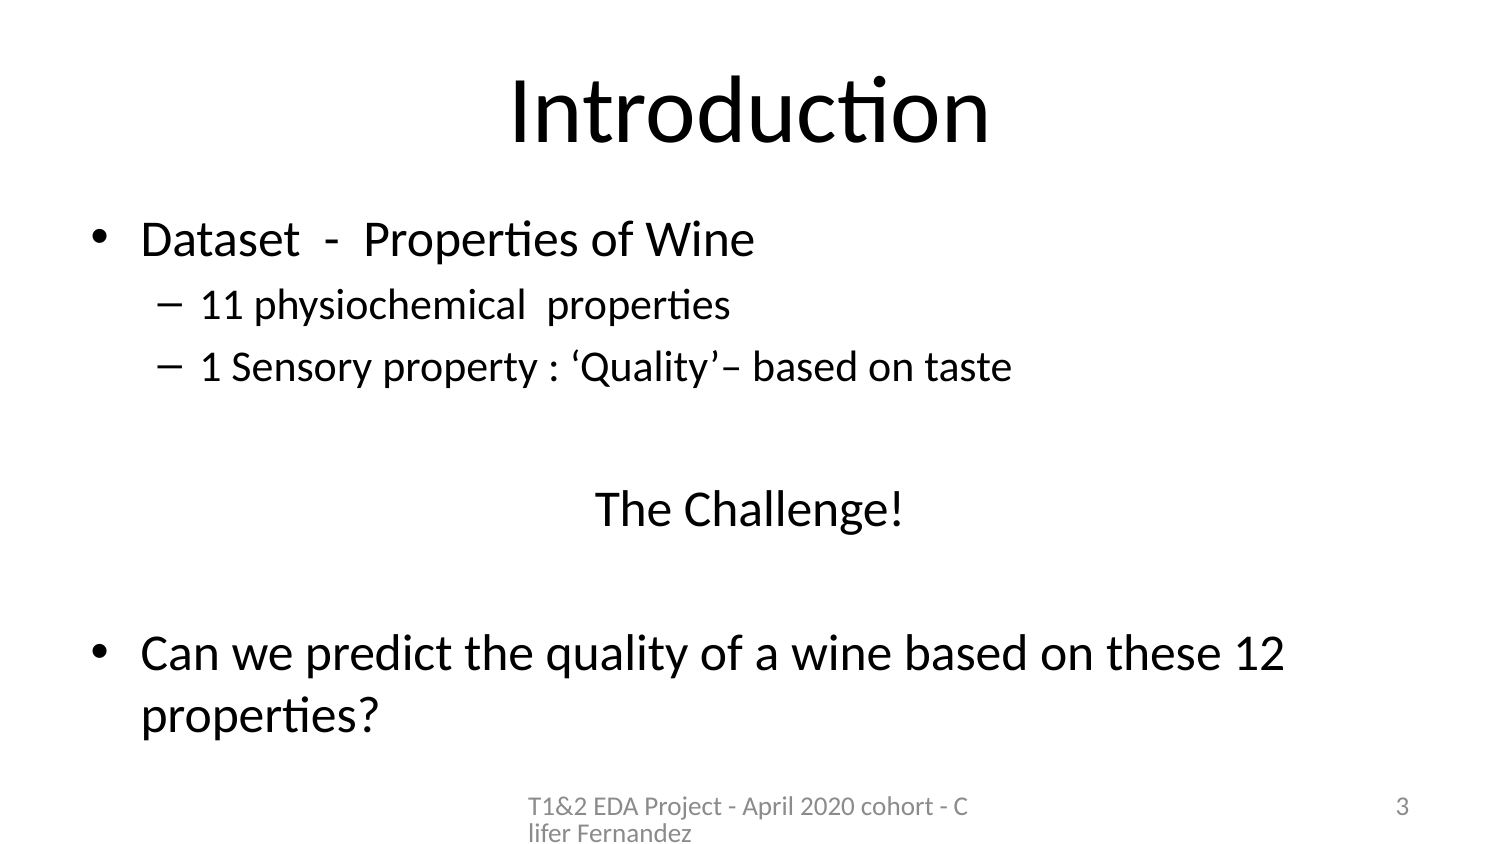

# Introduction
Dataset  -  Properties of Wine
11 physiochemical  properties
1 Sensory property : ‘Quality’– based on taste

The Challenge!

Can we predict the quality of a wine based on these 12 properties?

T1&2 EDA Project - April 2020 cohort - Clifer Fernandez
3